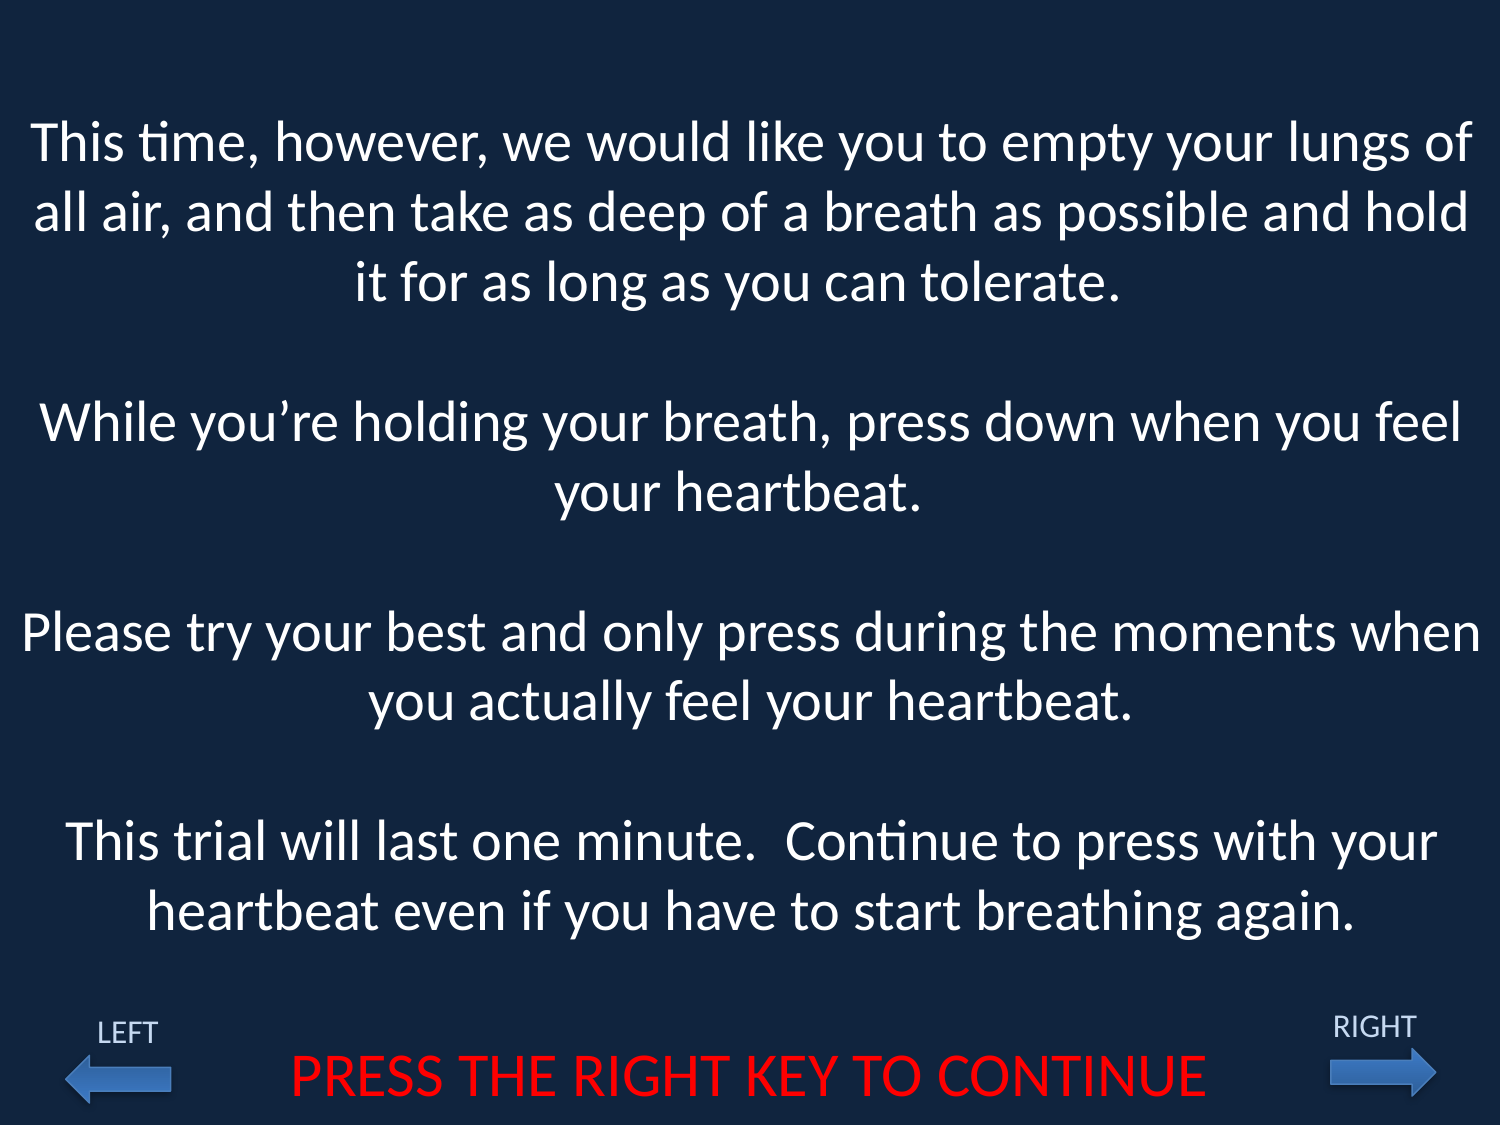

This time, however, we would like you to empty your lungs of all air, and then take as deep of a breath as possible and hold it for as long as you can tolerate.

While you’re holding your breath, press down when you feel your heartbeat.

Please try your best and only press during the moments when you actually feel your heartbeat.

This trial will last one minute.  Continue to press with your heartbeat even if you have to start breathing again.

RIGHT
LEFT
PRESS THE RIGHT KEY TO CONTINUE